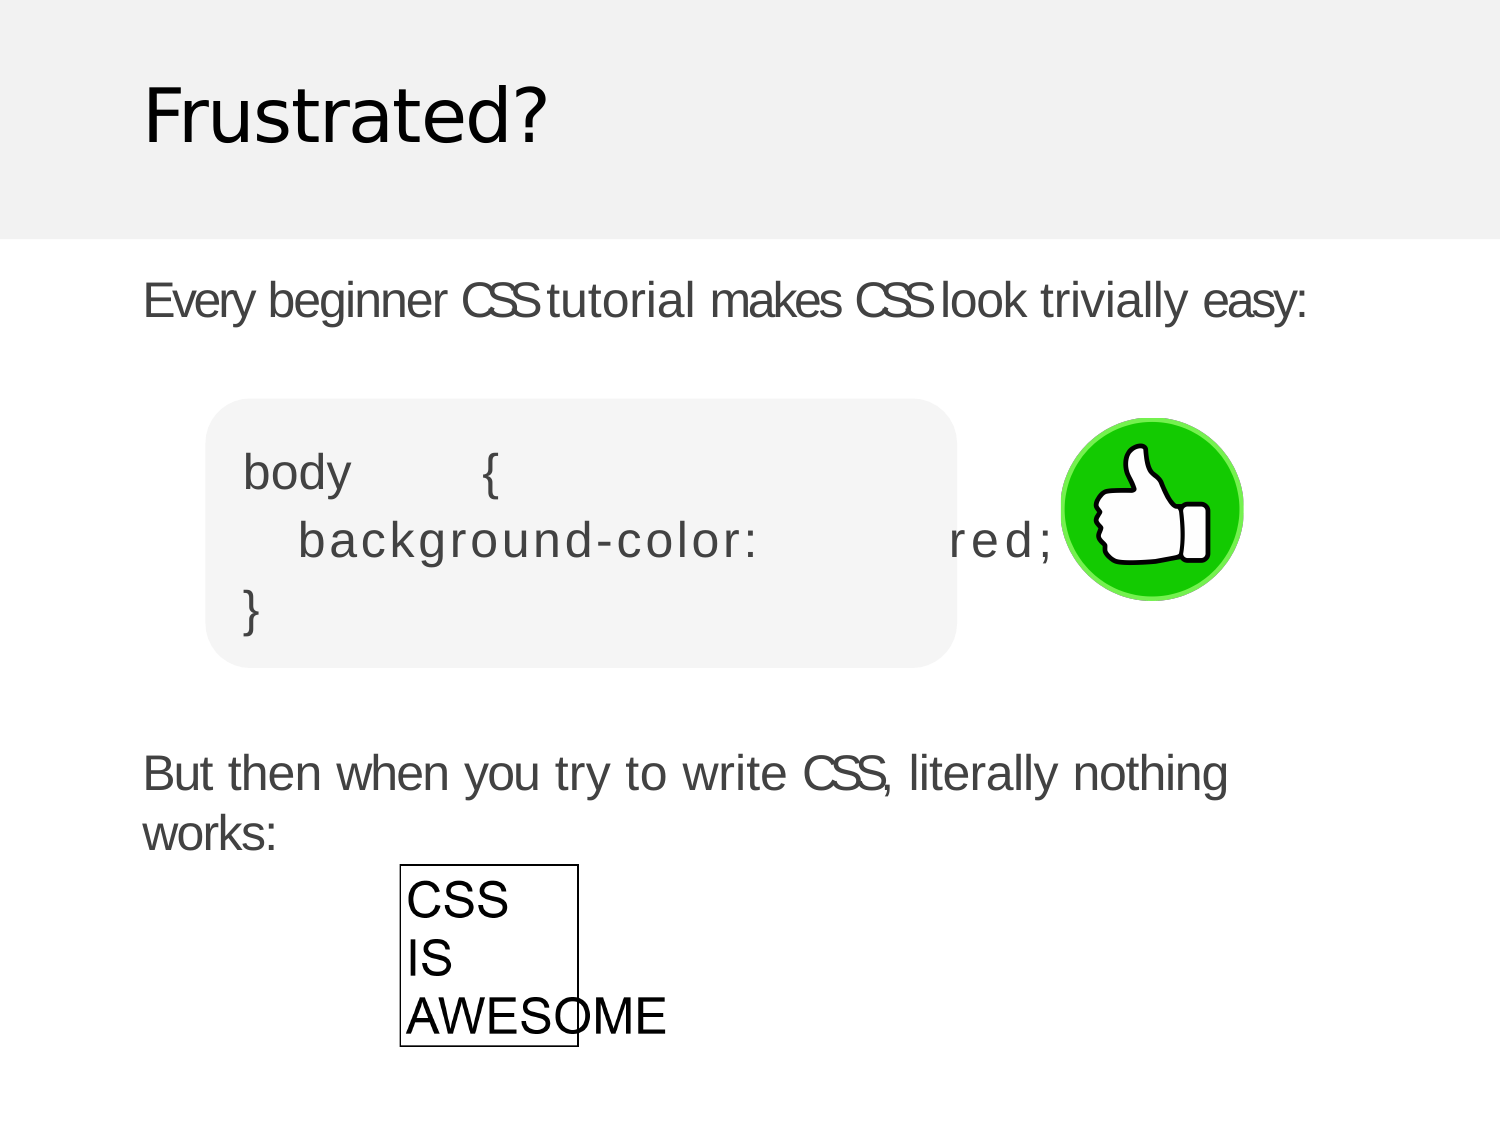

# Frustrated?
Every beginner CSS tutorial makes CSS look trivially easy:

body	{
background-color:	red;
}

But then when you try to write CSS, literally nothing works: